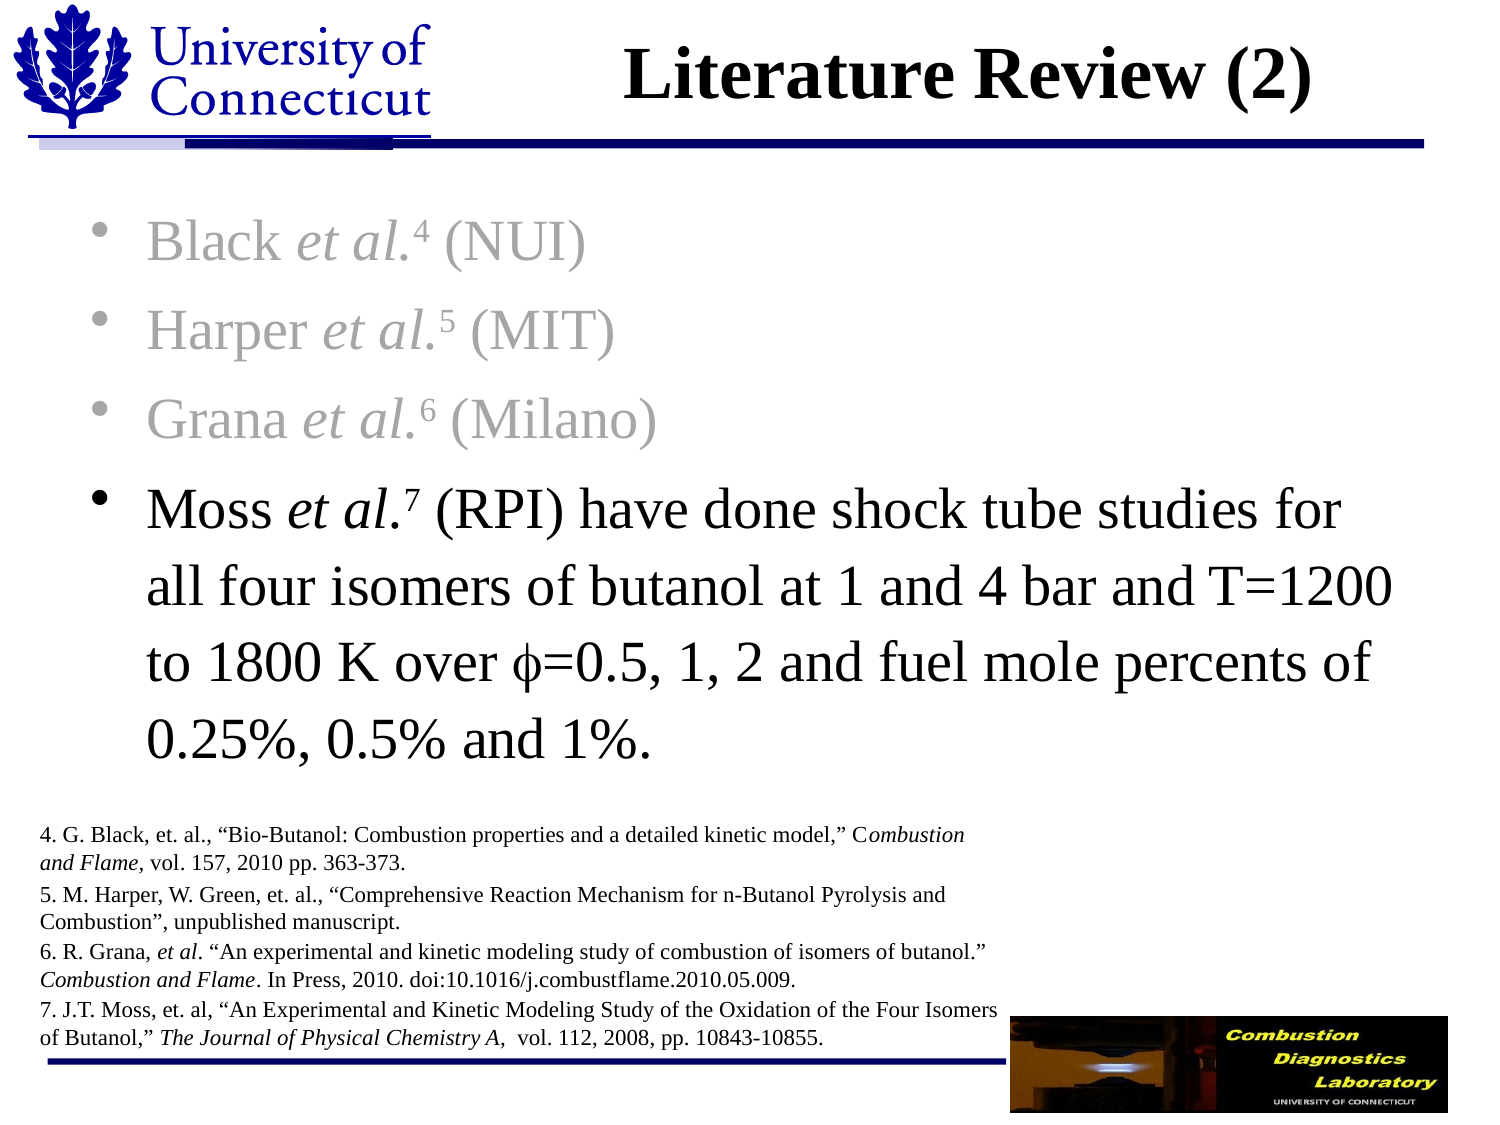

# Literature Review (2)
Black et al.4 (NUI)
Harper et al.5 (MIT)
Grana et al.6 (Milano)
Moss et al.7 (RPI) have done shock tube studies for all four isomers of butanol at 1 and 4 bar and T=1200 to 1800 K over φ=0.5, 1, 2 and fuel mole percents of 0.25%, 0.5% and 1%.
4. G. Black, et. al., “Bio-Butanol: Combustion properties and a detailed kinetic model,” Combustion and Flame, vol. 157, 2010 pp. 363-373.
5. M. Harper, W. Green, et. al., “Comprehensive Reaction Mechanism for n-Butanol Pyrolysis and Combustion”, unpublished manuscript.
6. R. Grana, et al. “An experimental and kinetic modeling study of combustion of isomers of butanol.” Combustion and Flame. In Press, 2010. doi:10.1016/j.combustflame.2010.05.009.
7. J.T. Moss, et. al, “An Experimental and Kinetic Modeling Study of the Oxidation of the Four Isomers of Butanol,” The Journal of Physical Chemistry A,  vol. 112, 2008, pp. 10843-10855.